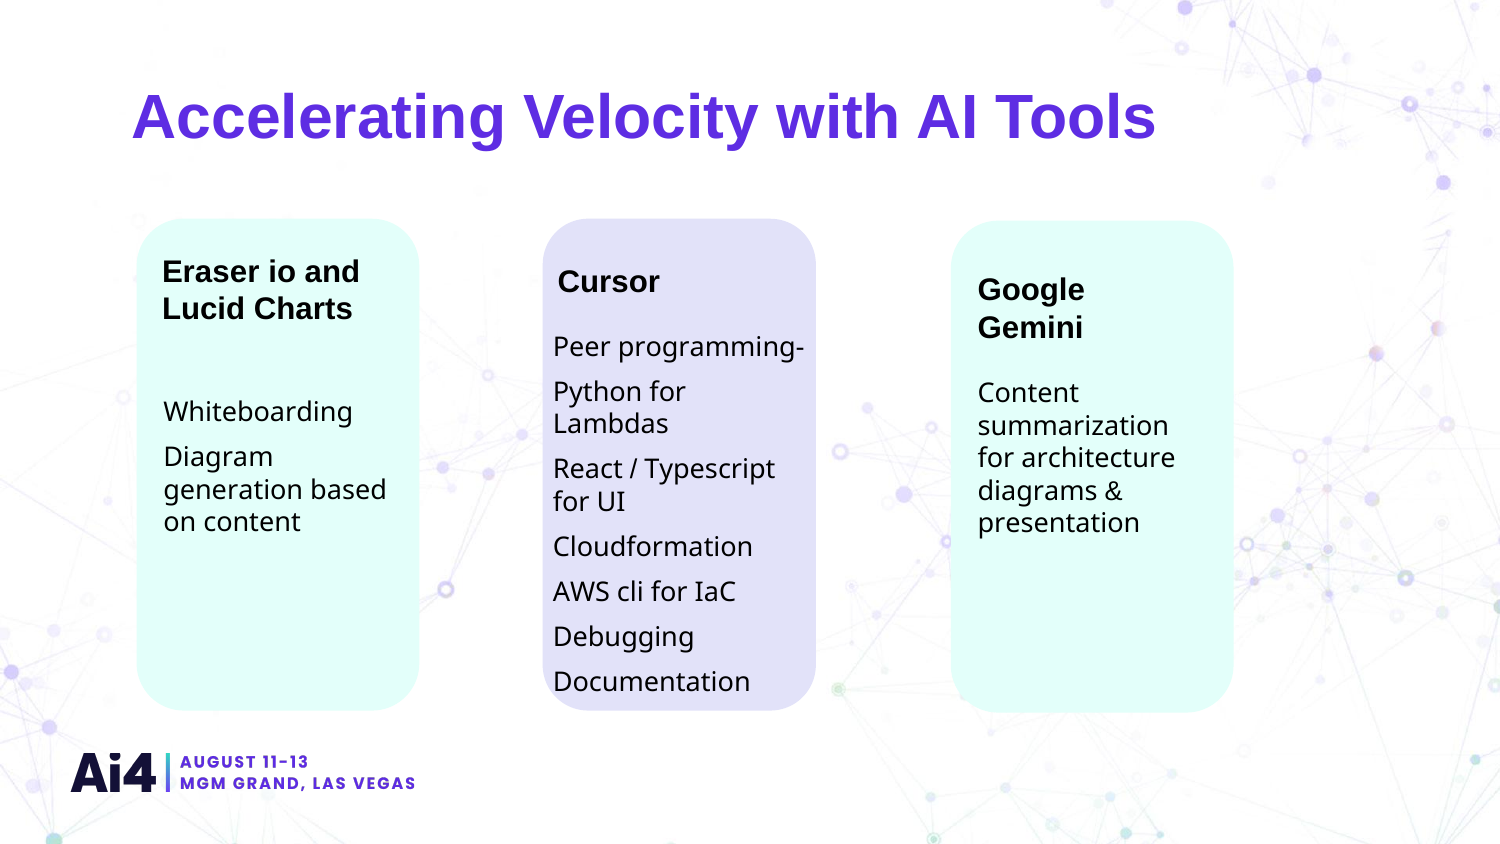

Accelerating Velocity with AI Tools

Eraser io and Lucid Charts
Cursor
Google Gemini
Peer programming-
Python for Lambdas
React / Typescript for UI
Cloudformation
AWS cli for IaC
Debugging
Documentation

Content summarization  for architecture diagrams & presentation

Whiteboarding
Diagram generation based on content